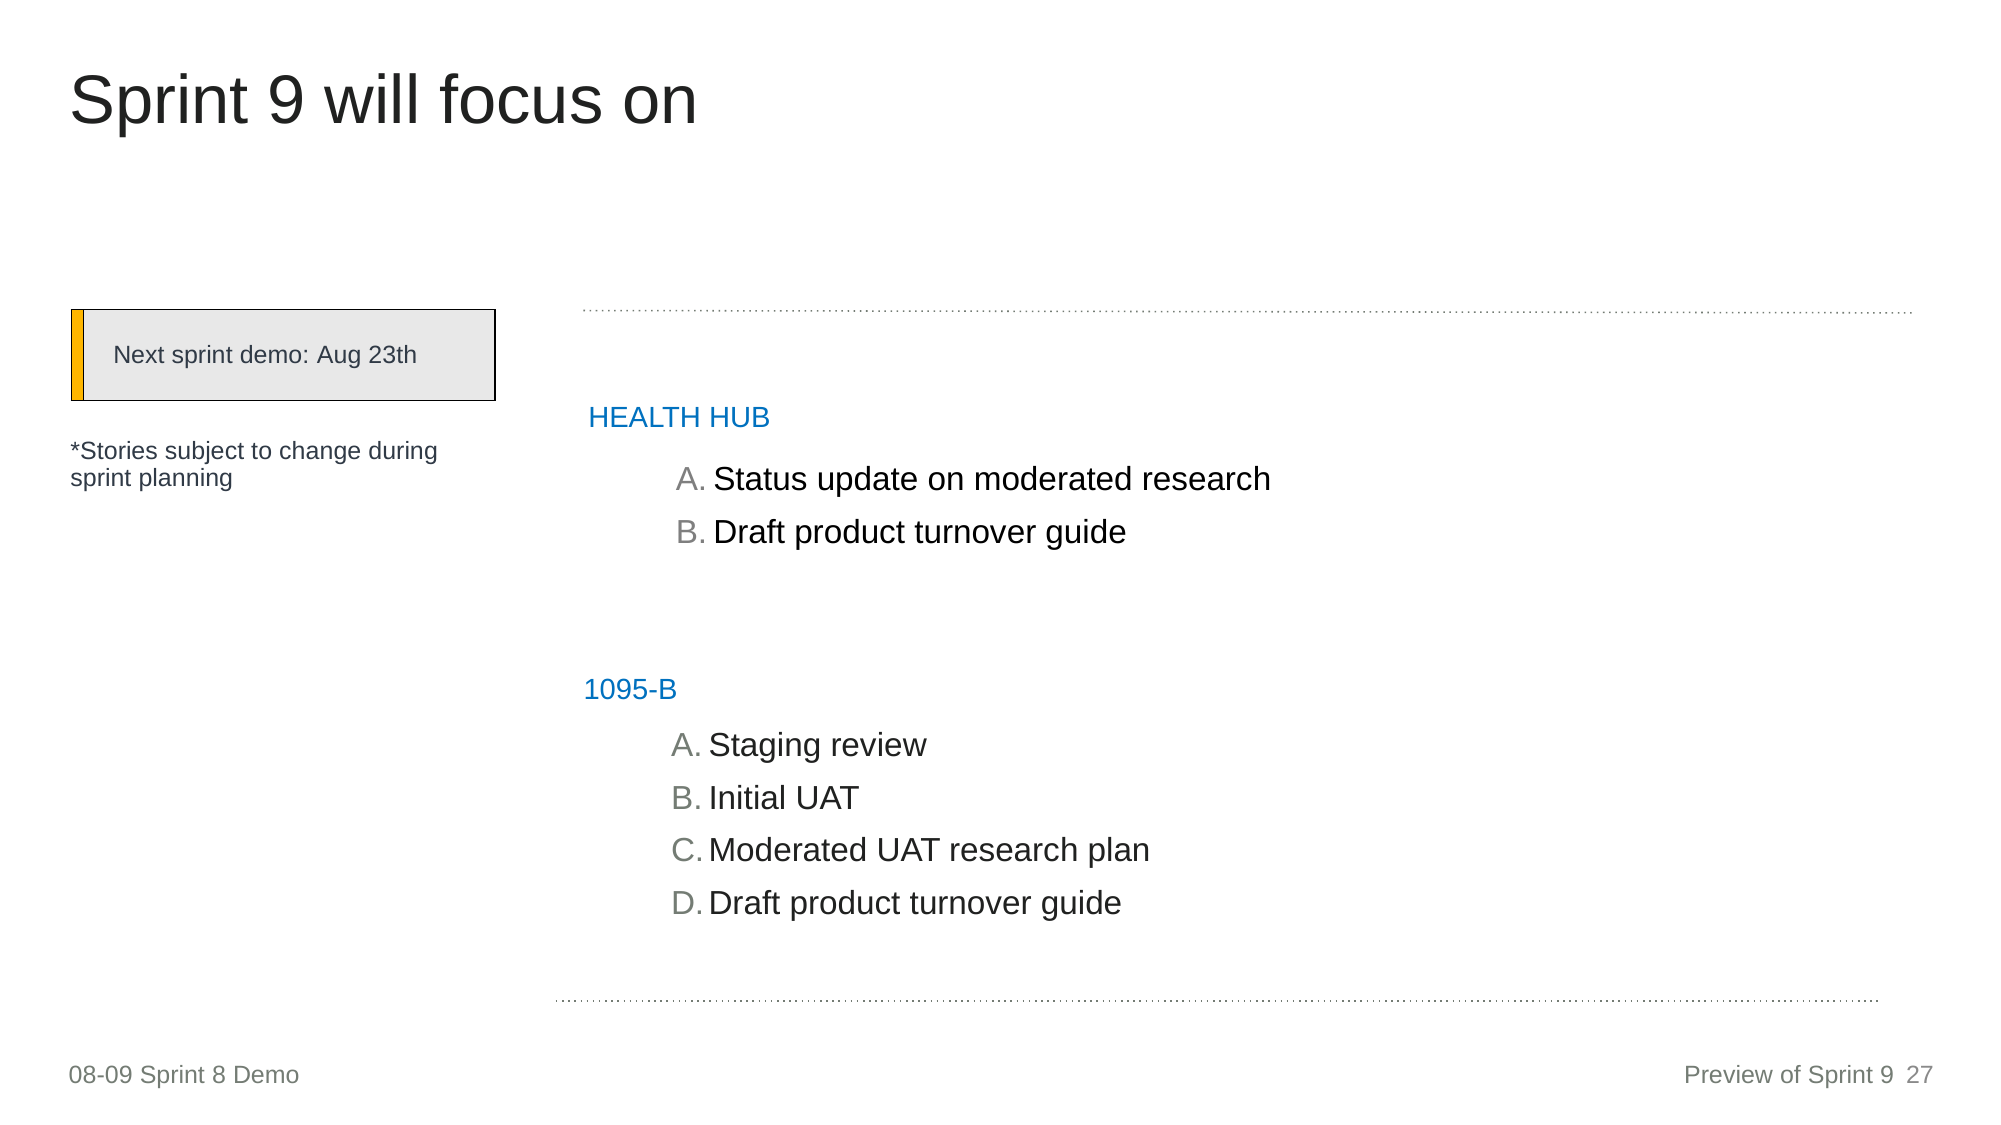

Sprint 9 will focus on
|  | Next sprint demo: Aug 23th |
| --- | --- |
HEALTH HUB
*Stories subject to change during sprint planning
Status update on moderated research
Draft product turnover guide
1095-B
Staging review
Initial UAT
Moderated UAT research plan
Draft product turnover guide

27
08-09 Sprint 8 Demo
Preview of Sprint 9